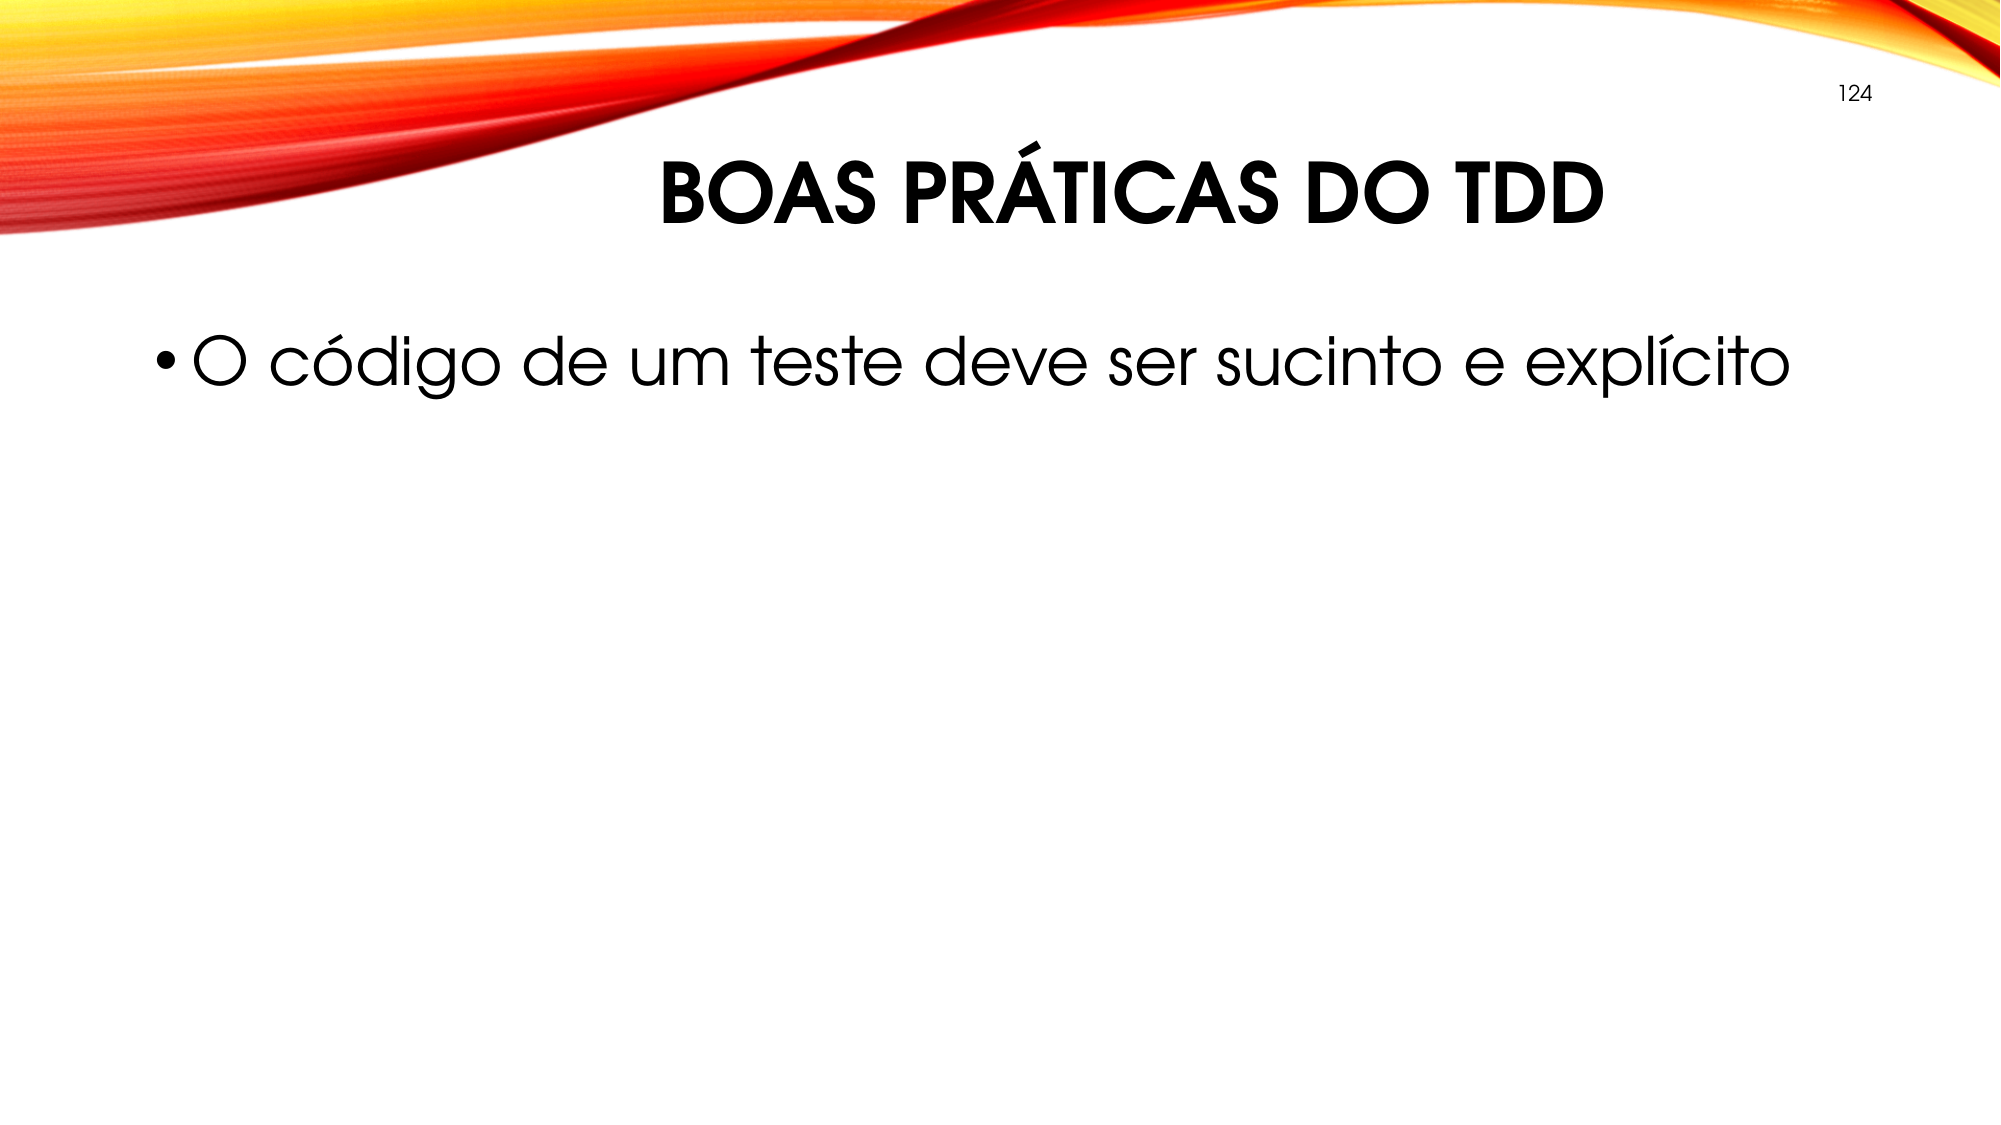

124
# Boas práticas do tdd
O código de um teste deve ser sucinto e explícito